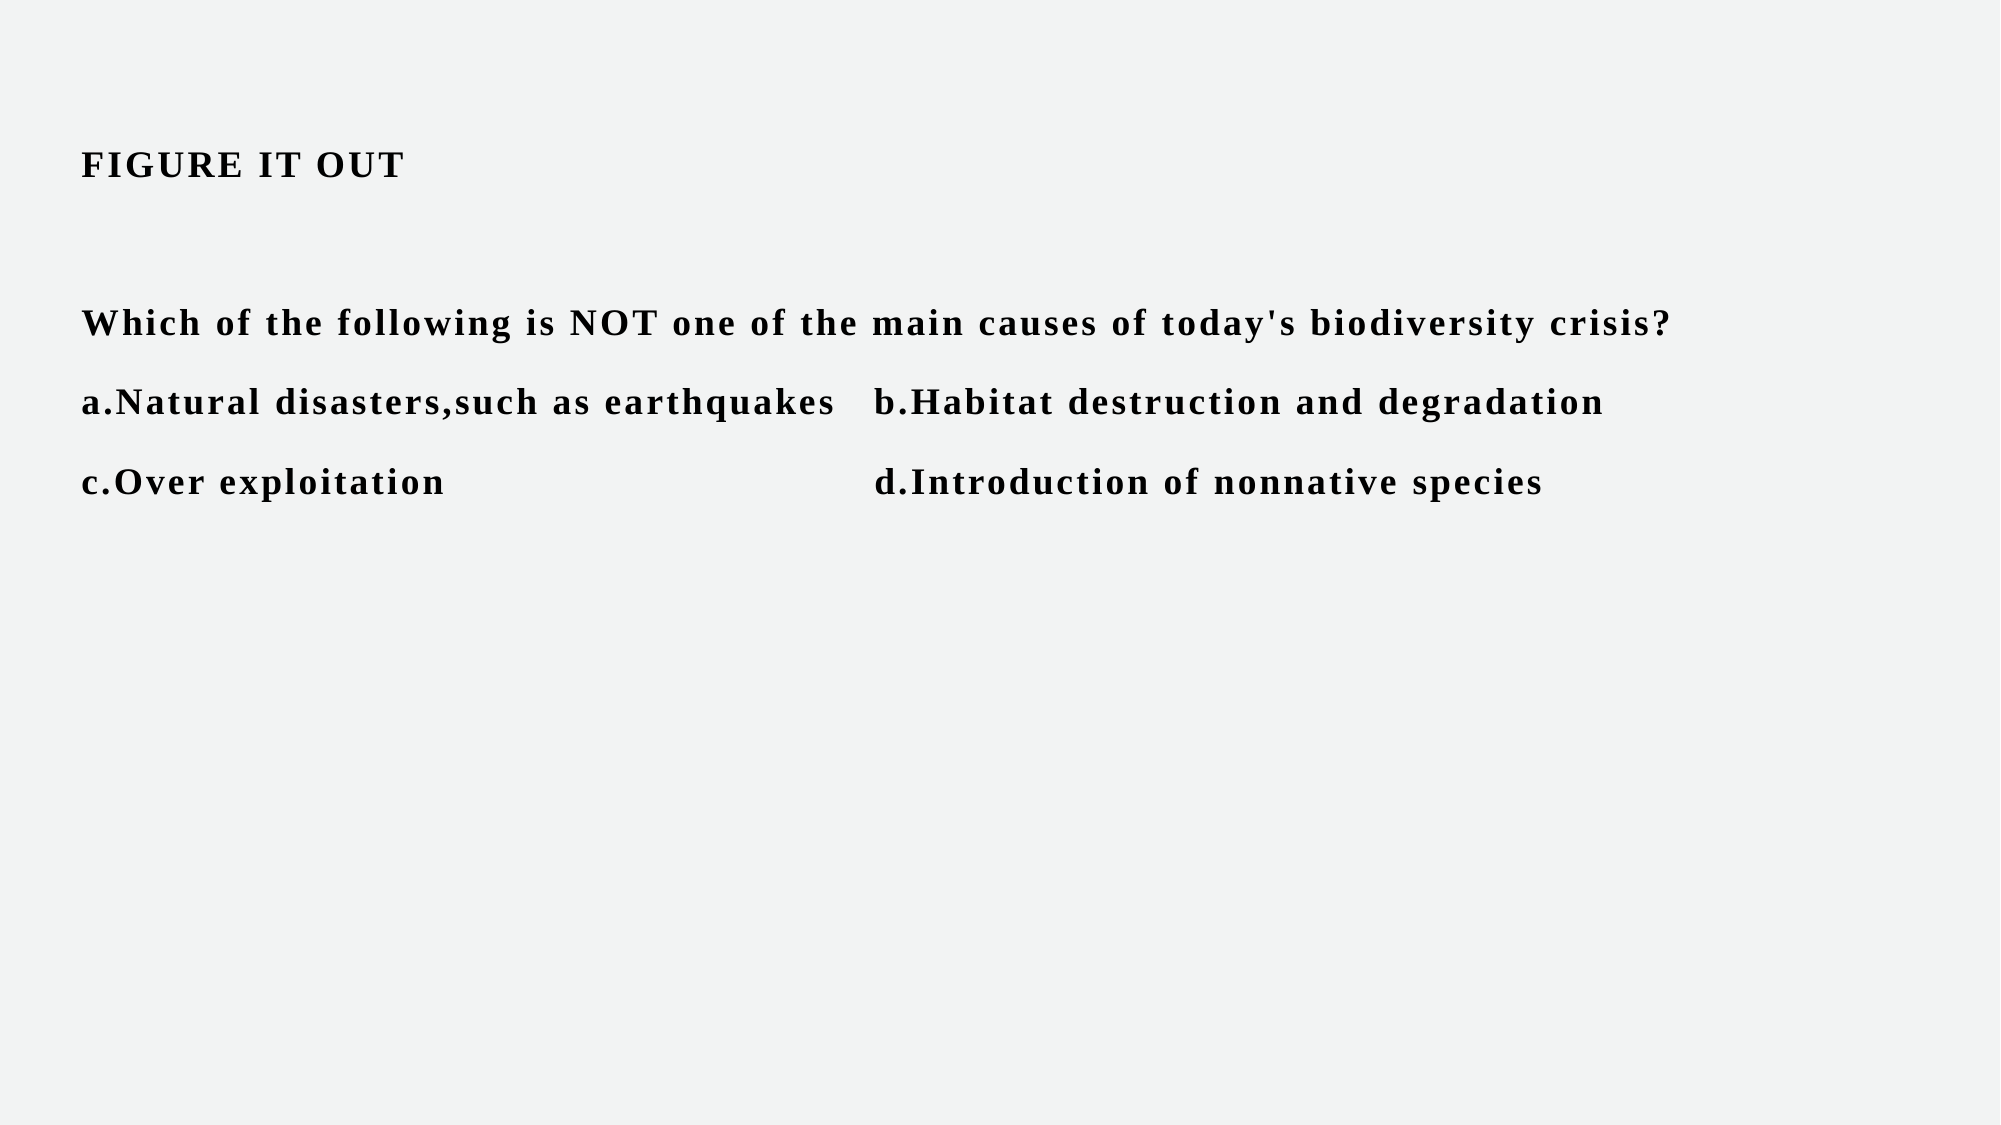

FIGURE IT OUT

Which of the following is NOT one of the main causes of today's biodiversity crisis?
a.Natural disasters,such as earthquakes   b.Habitat destruction and degradation
c.Over exploitation                                  d.Introduction of nonnative species